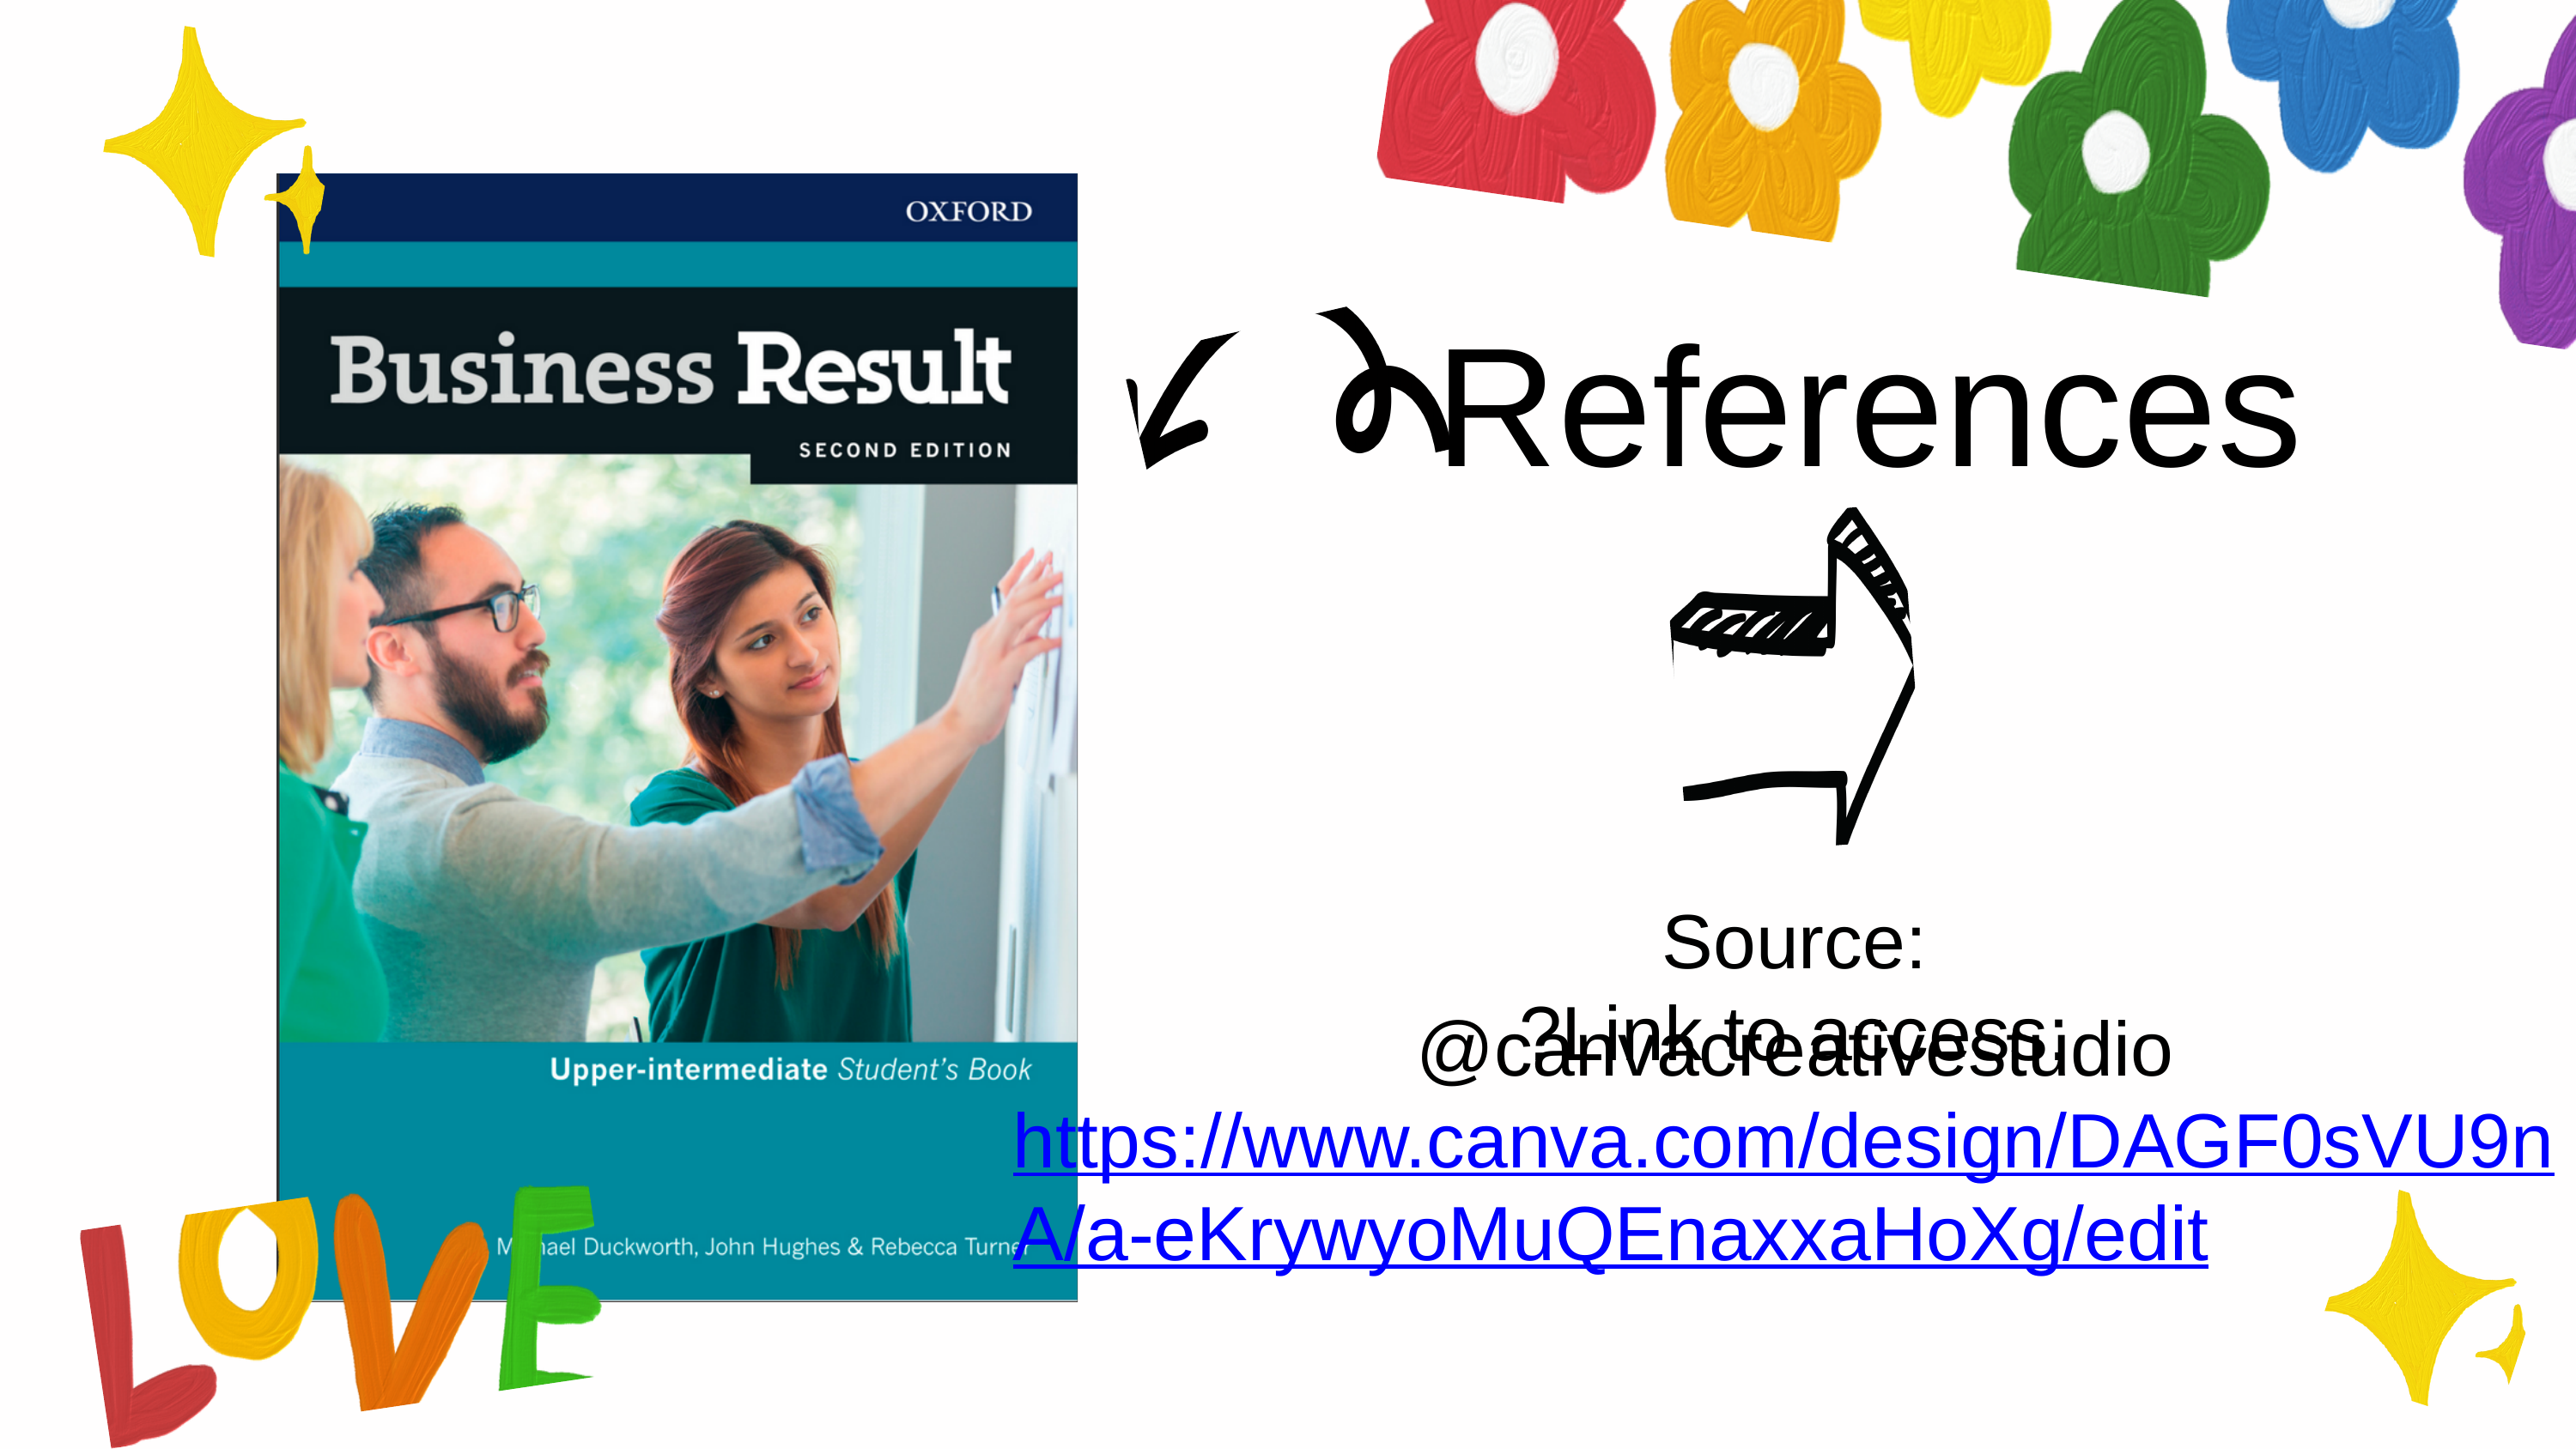

References

Source: @canvacreativestudio
?Link to access:
https://www.canva.com/design/DAGF0sVU9nA/a-eKrywyoMuQEnaxxaHoXg/edit